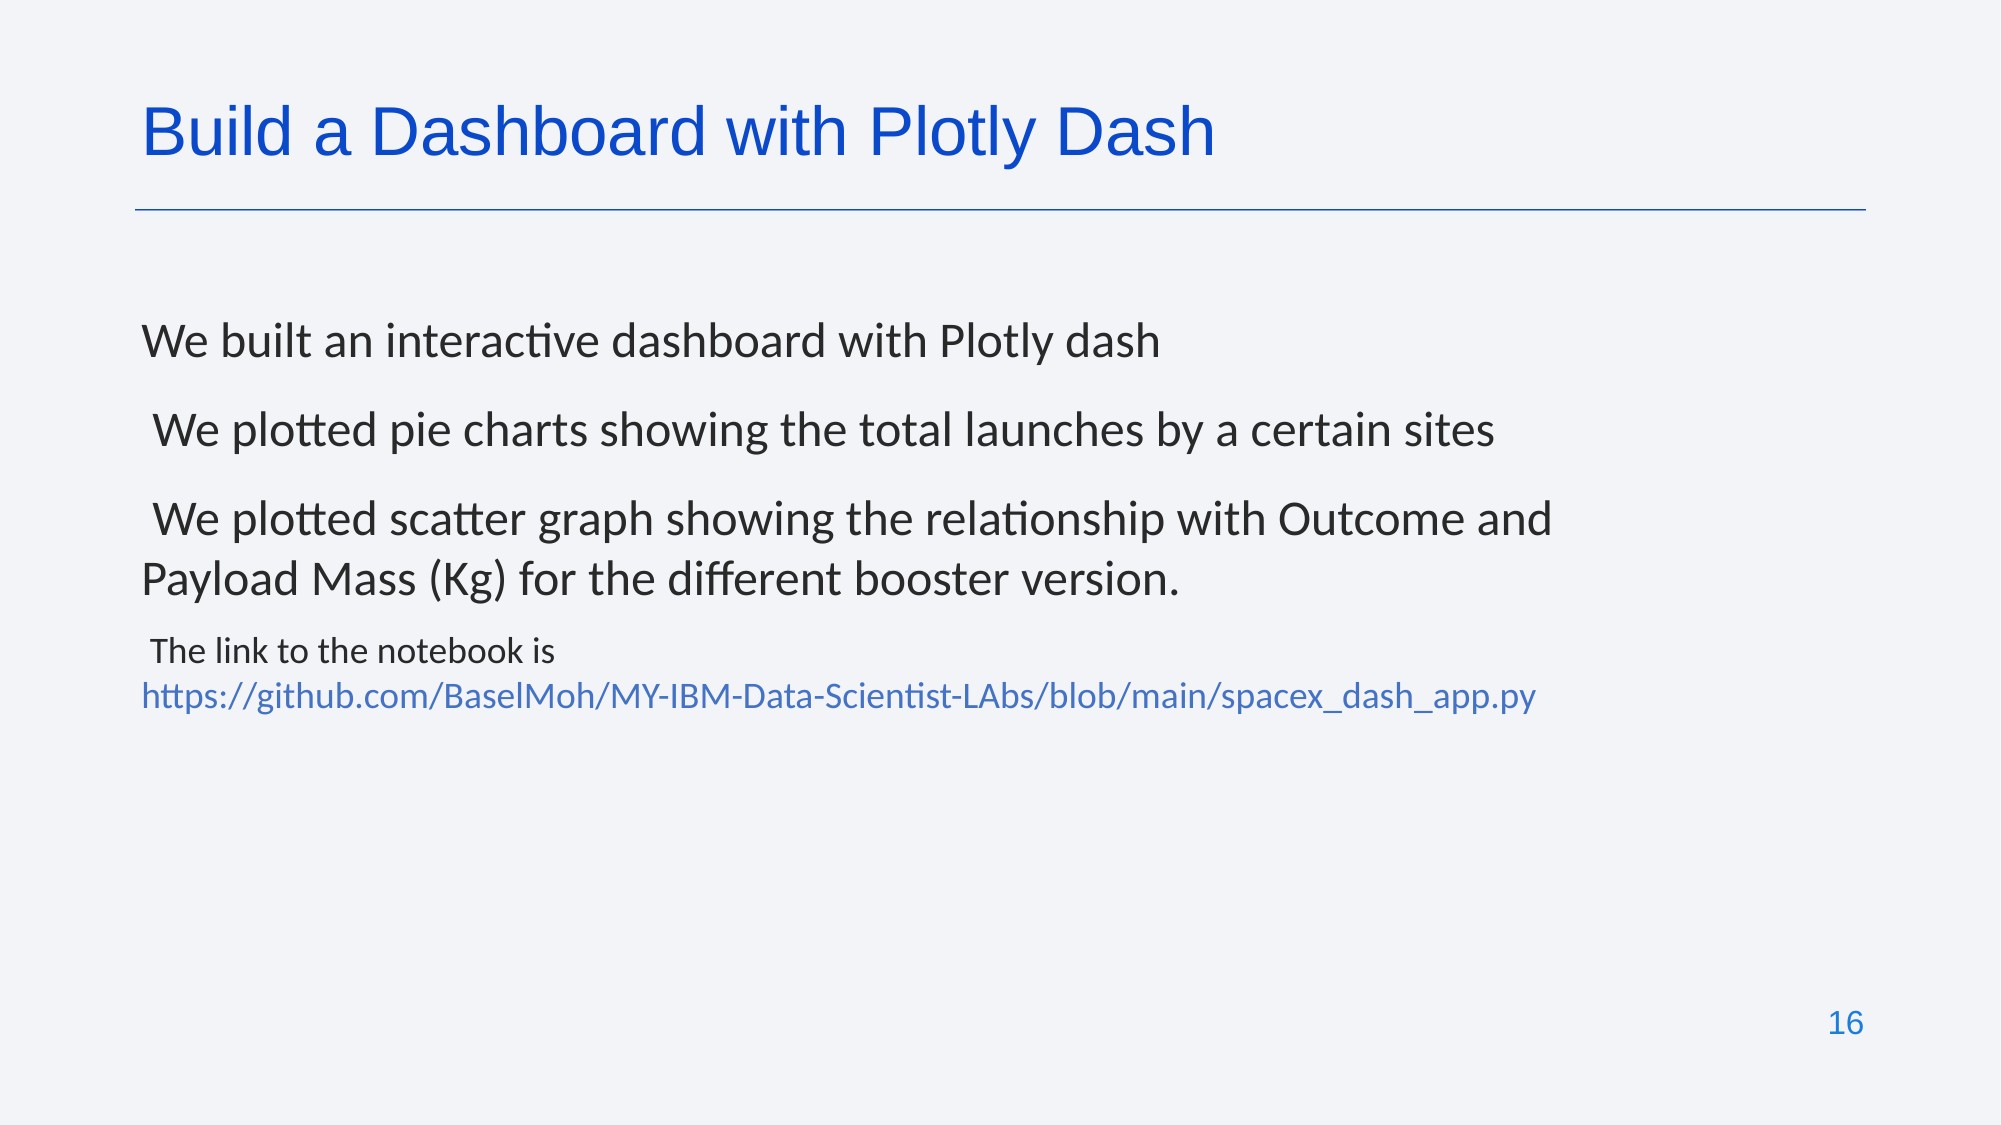

Build a Dashboard with Plotly Dash
We built an interactive dashboard with Plotly dash
 We plotted pie charts showing the total launches by a certain sites
 We plotted scatter graph showing the relationship with Outcome and Payload Mass (Kg) for the different booster version.
 The link to the notebook is https://github.com/BaselMoh/MY-IBM-Data-Scientist-LAbs/blob/main/spacex_dash_app.py
16